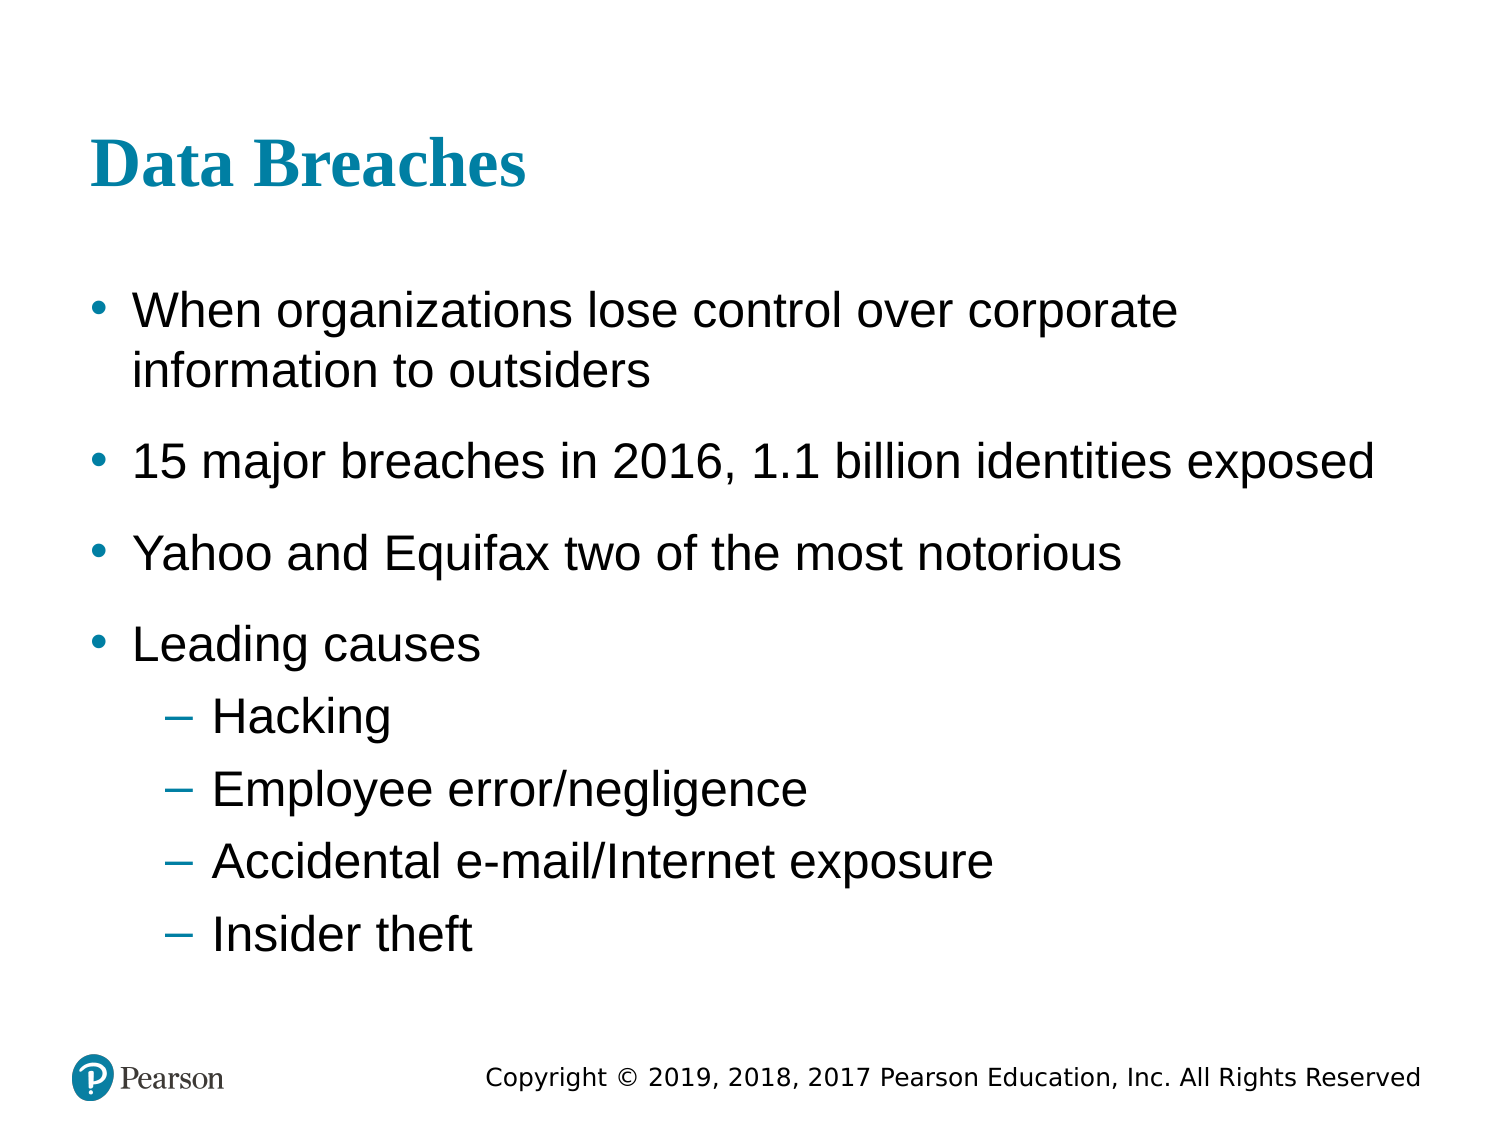

# Data Breaches
When organizations lose control over corporate information to outsiders
15 major breaches in 2016, 1.1 billion identities exposed
Yahoo and Equifax two of the most notorious
Leading causes
Hacking
Employee error/negligence
Accidental e-mail/Internet exposure
Insider theft